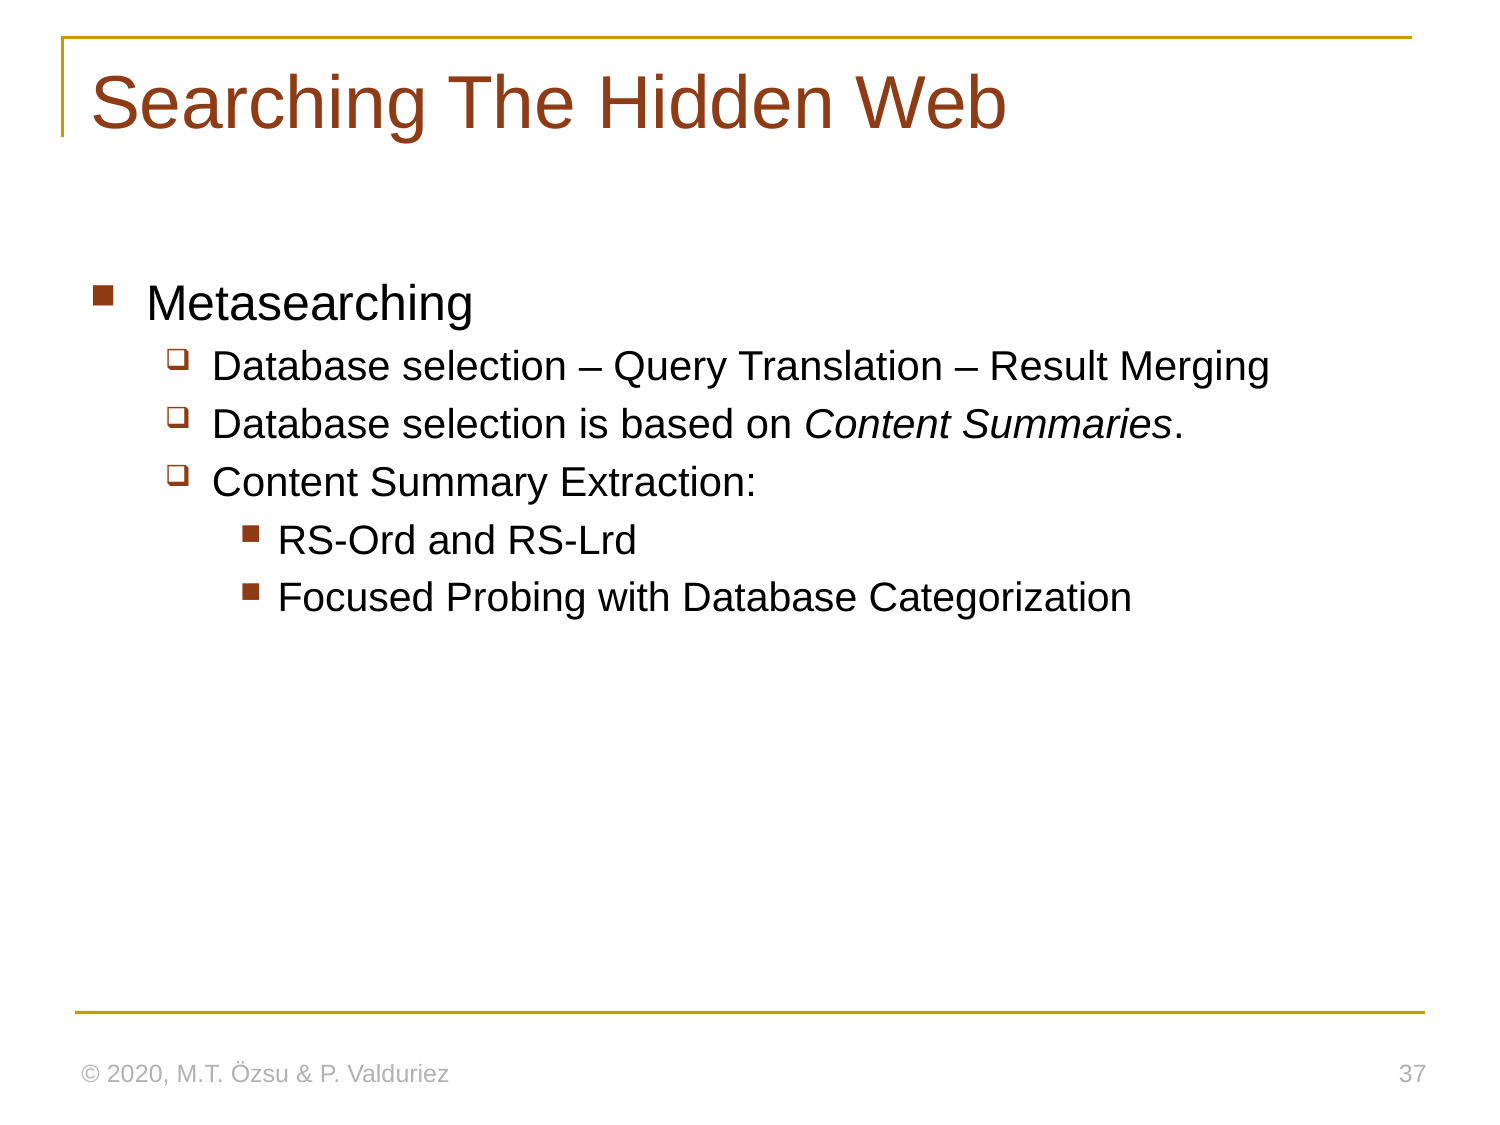

# Searching The Hidden Web
Metasearching
Database selection – Query Translation – Result Merging
Database selection is based on Content Summaries.
Content Summary Extraction:
RS-Ord and RS-Lrd
Focused Probing with Database Categorization

© 2020, M.T. Özsu & P. Valduriez
37